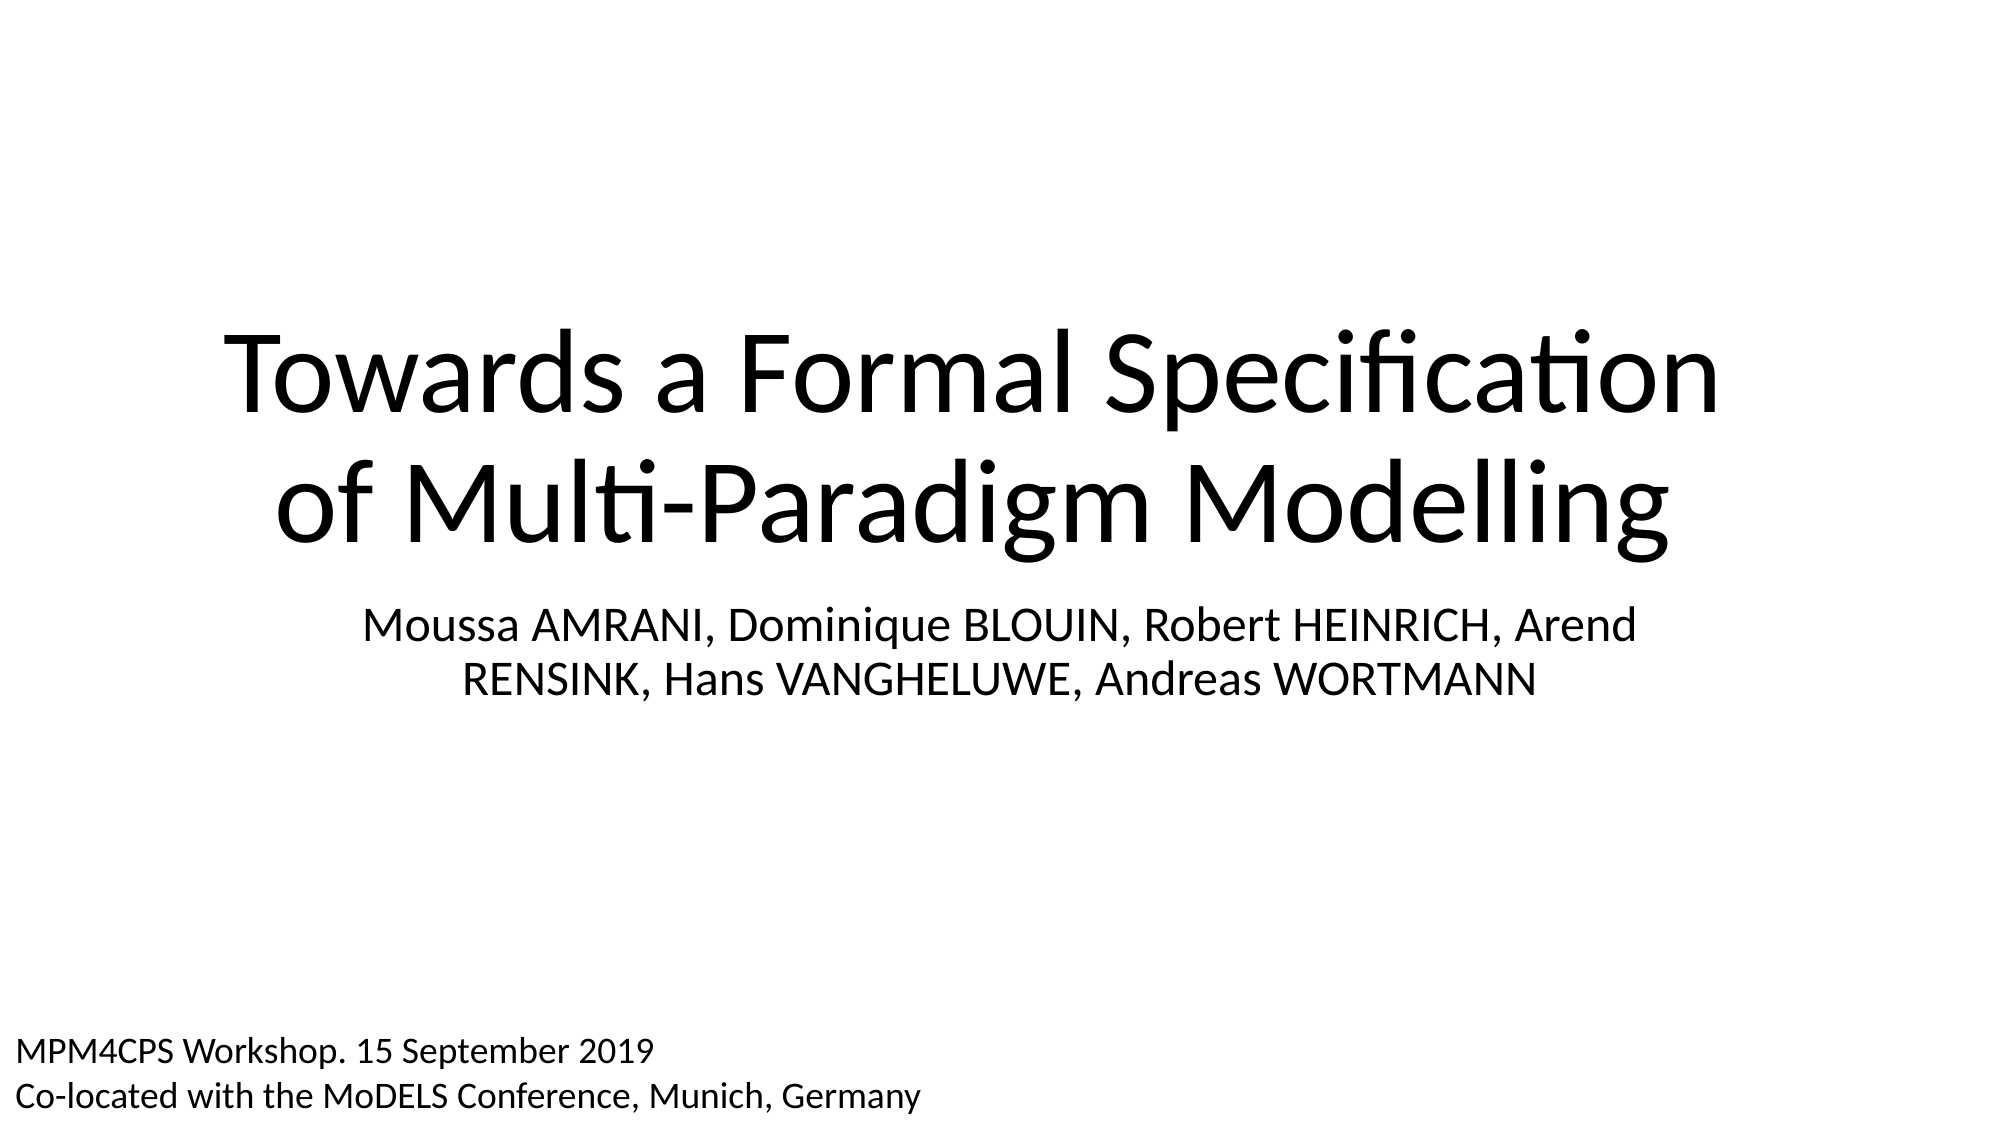

Towards a Formal Specification of Multi-Paradigm Modelling
Moussa Amrani, Dominique Blouin, Robert Heinrich, Arend Rensink, Hans Vangheluwe, Andreas Wortmann
MPM4CPS Workshop. 15 September 2019
Co-located with the MoDels Conference, Munich, Germany